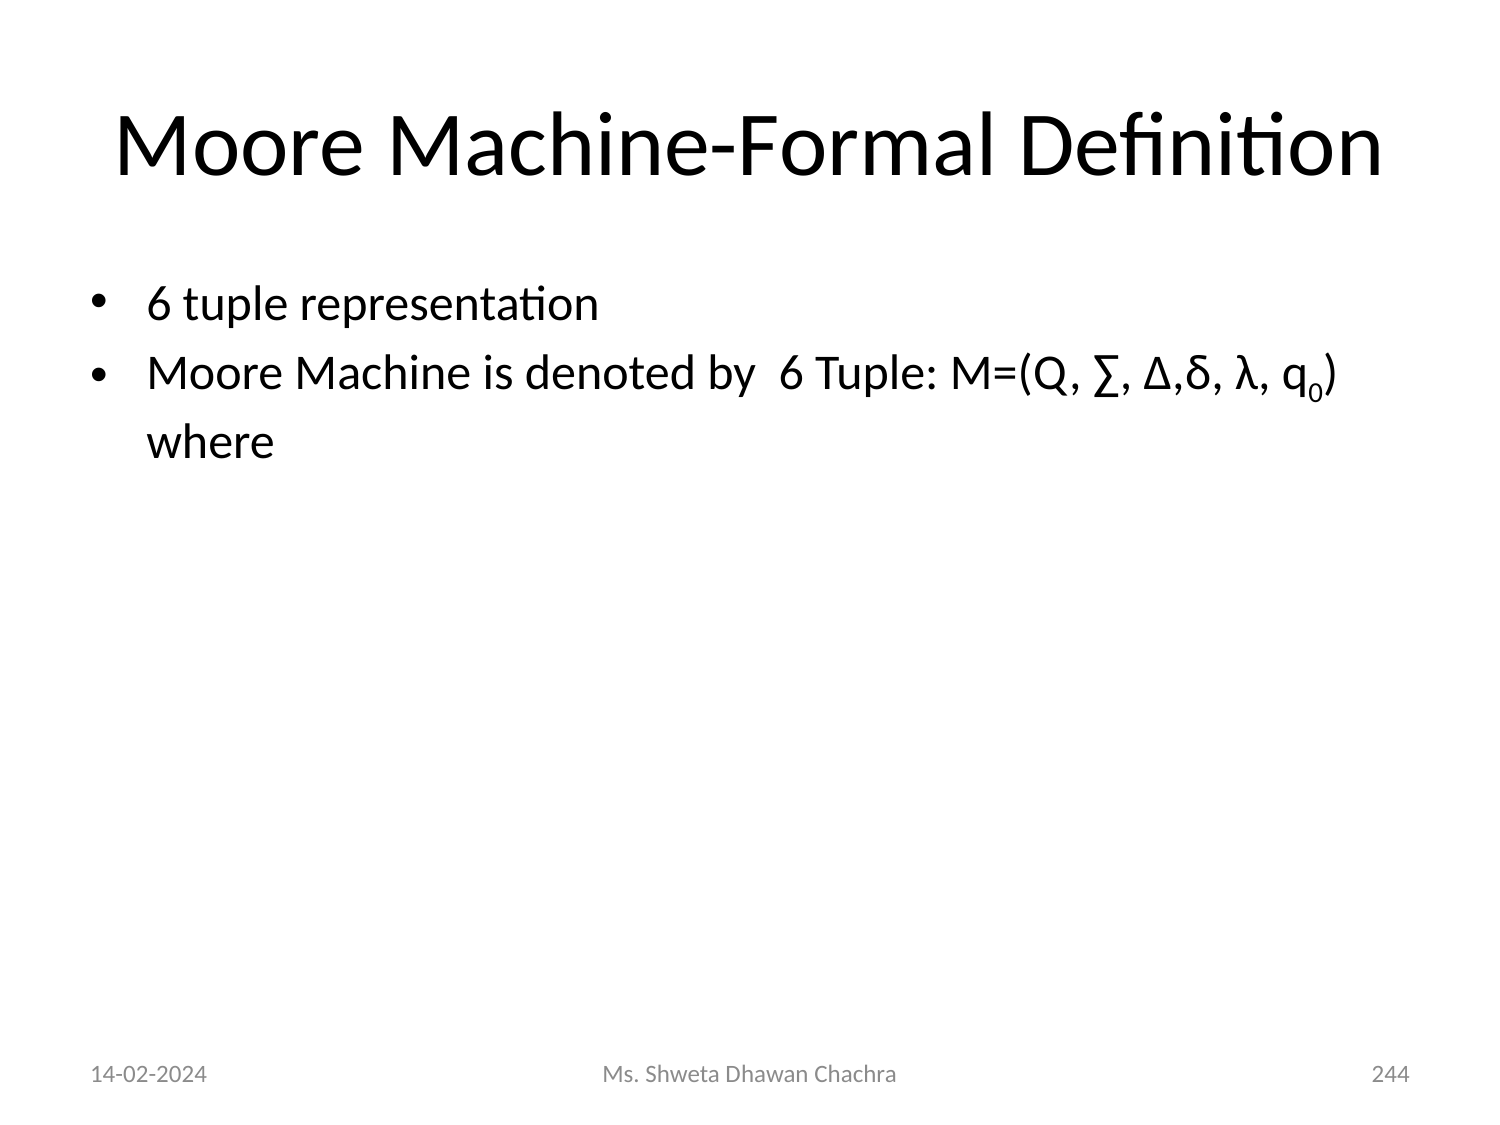

# Moore Machine-Formal Definition
6 tuple representation
Moore Machine is denoted by  6 Tuple: M=(Q, ∑, Δ,δ, λ, q0) where

14-02-2024
Ms. Shweta Dhawan Chachra
244